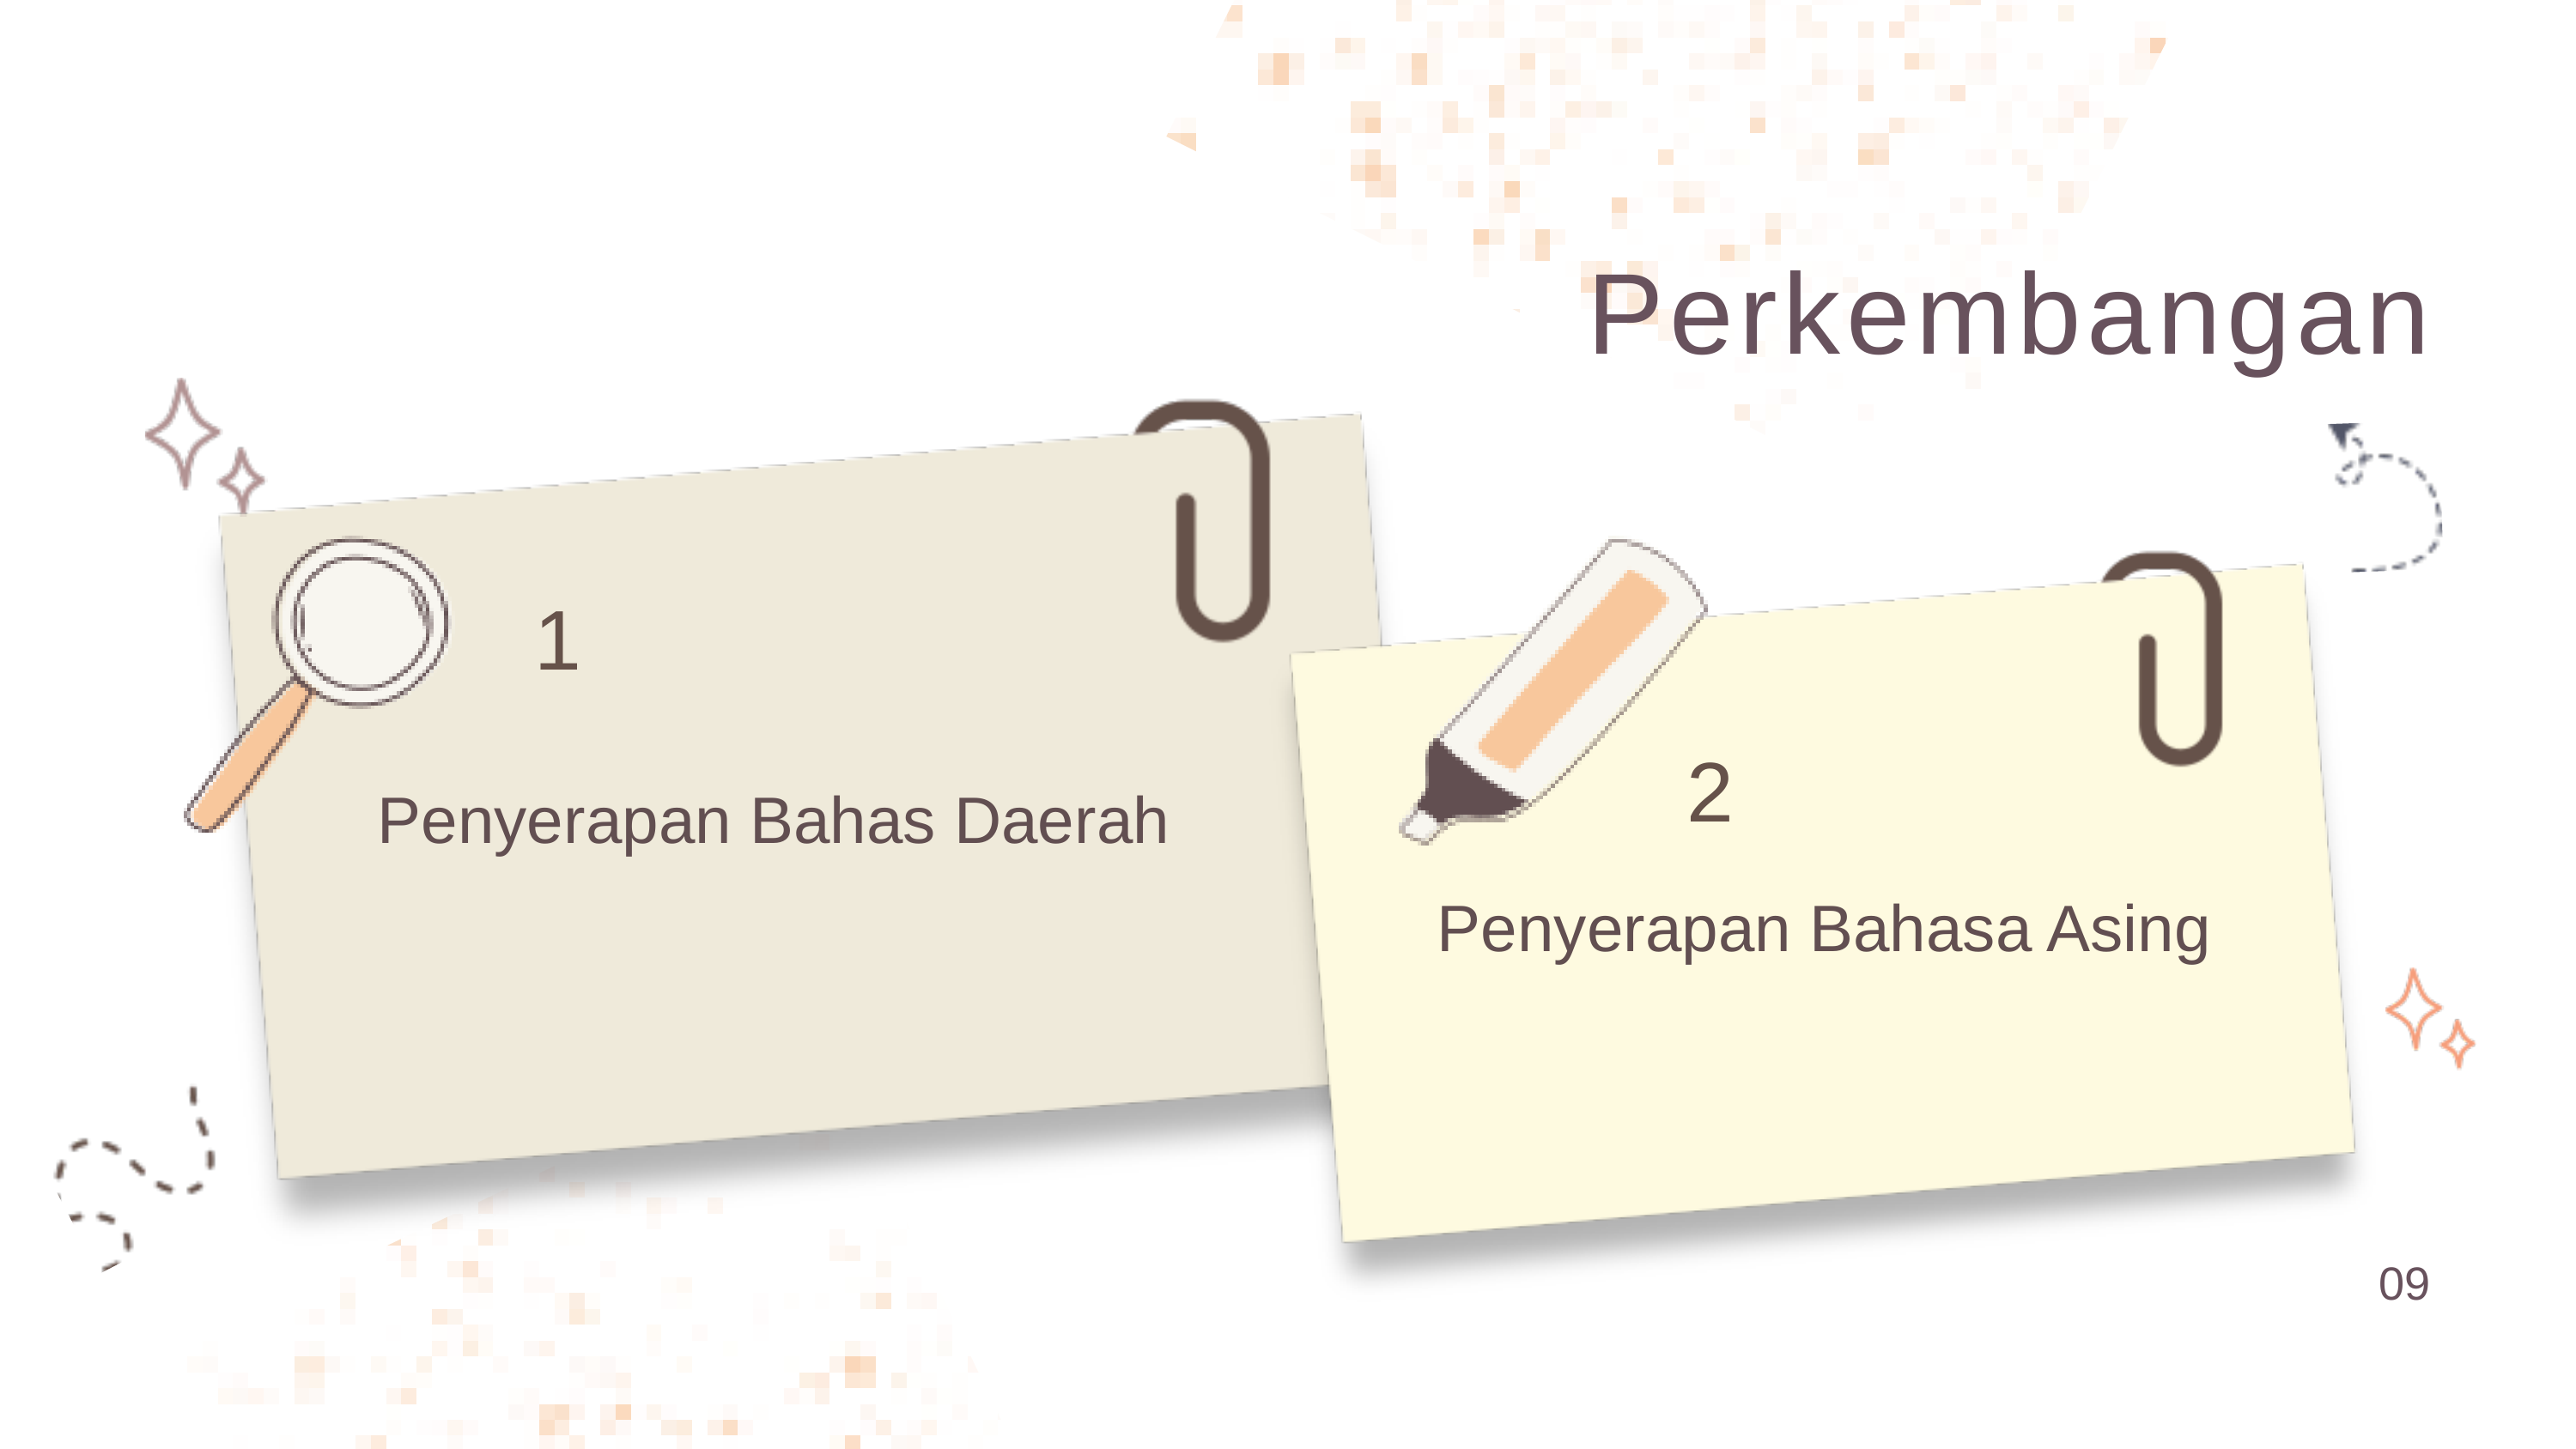

Perkembangan

1

2
Penyerapan Bahas Daerah
Penyerapan Bahasa Asing

09